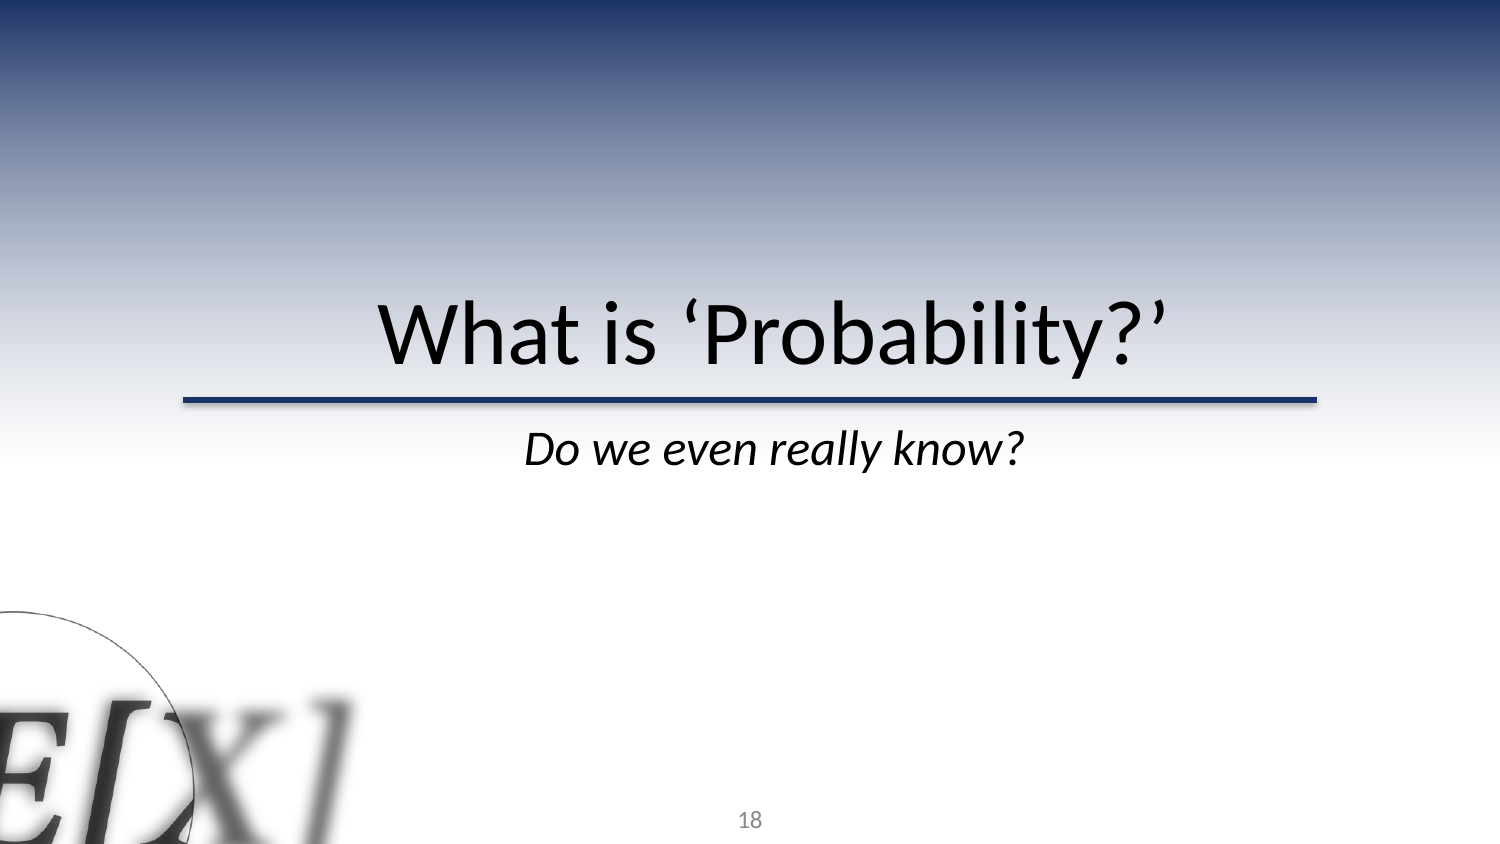

What is ‘Probability?’
Do we even really know?
18